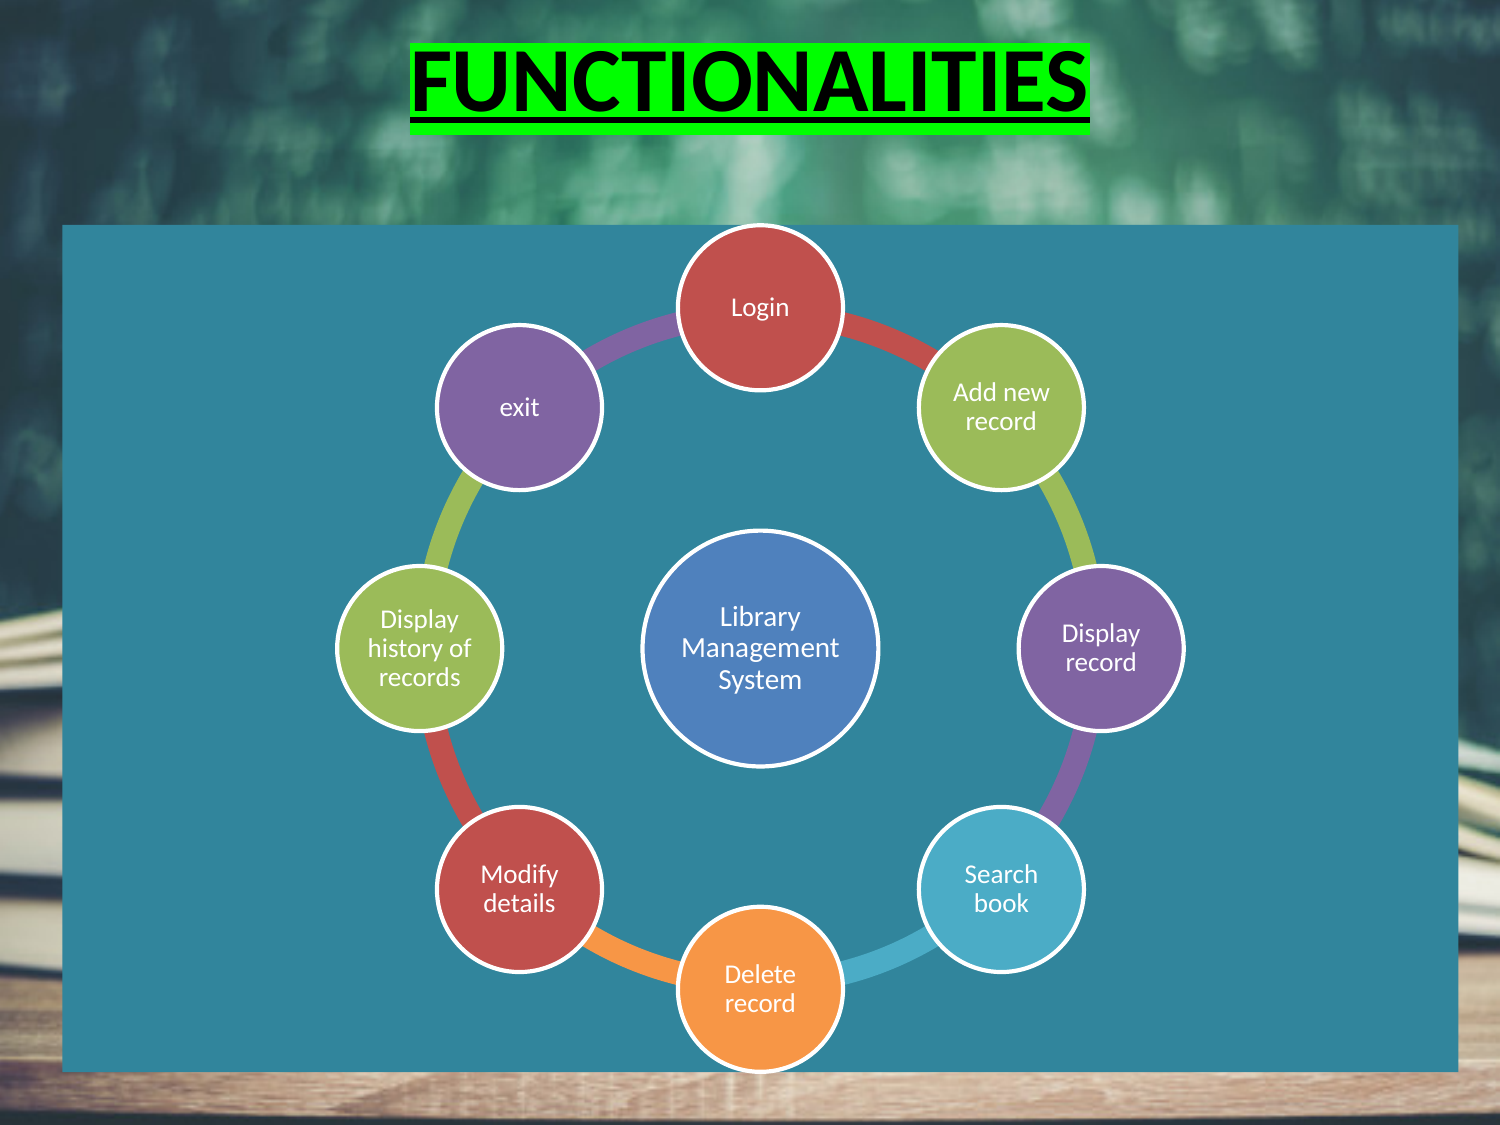

FUNCTIONALITIES
Library Management System
Login
Add new record
Display record
Search book
Delete record
Modify details
Display history of records
exit